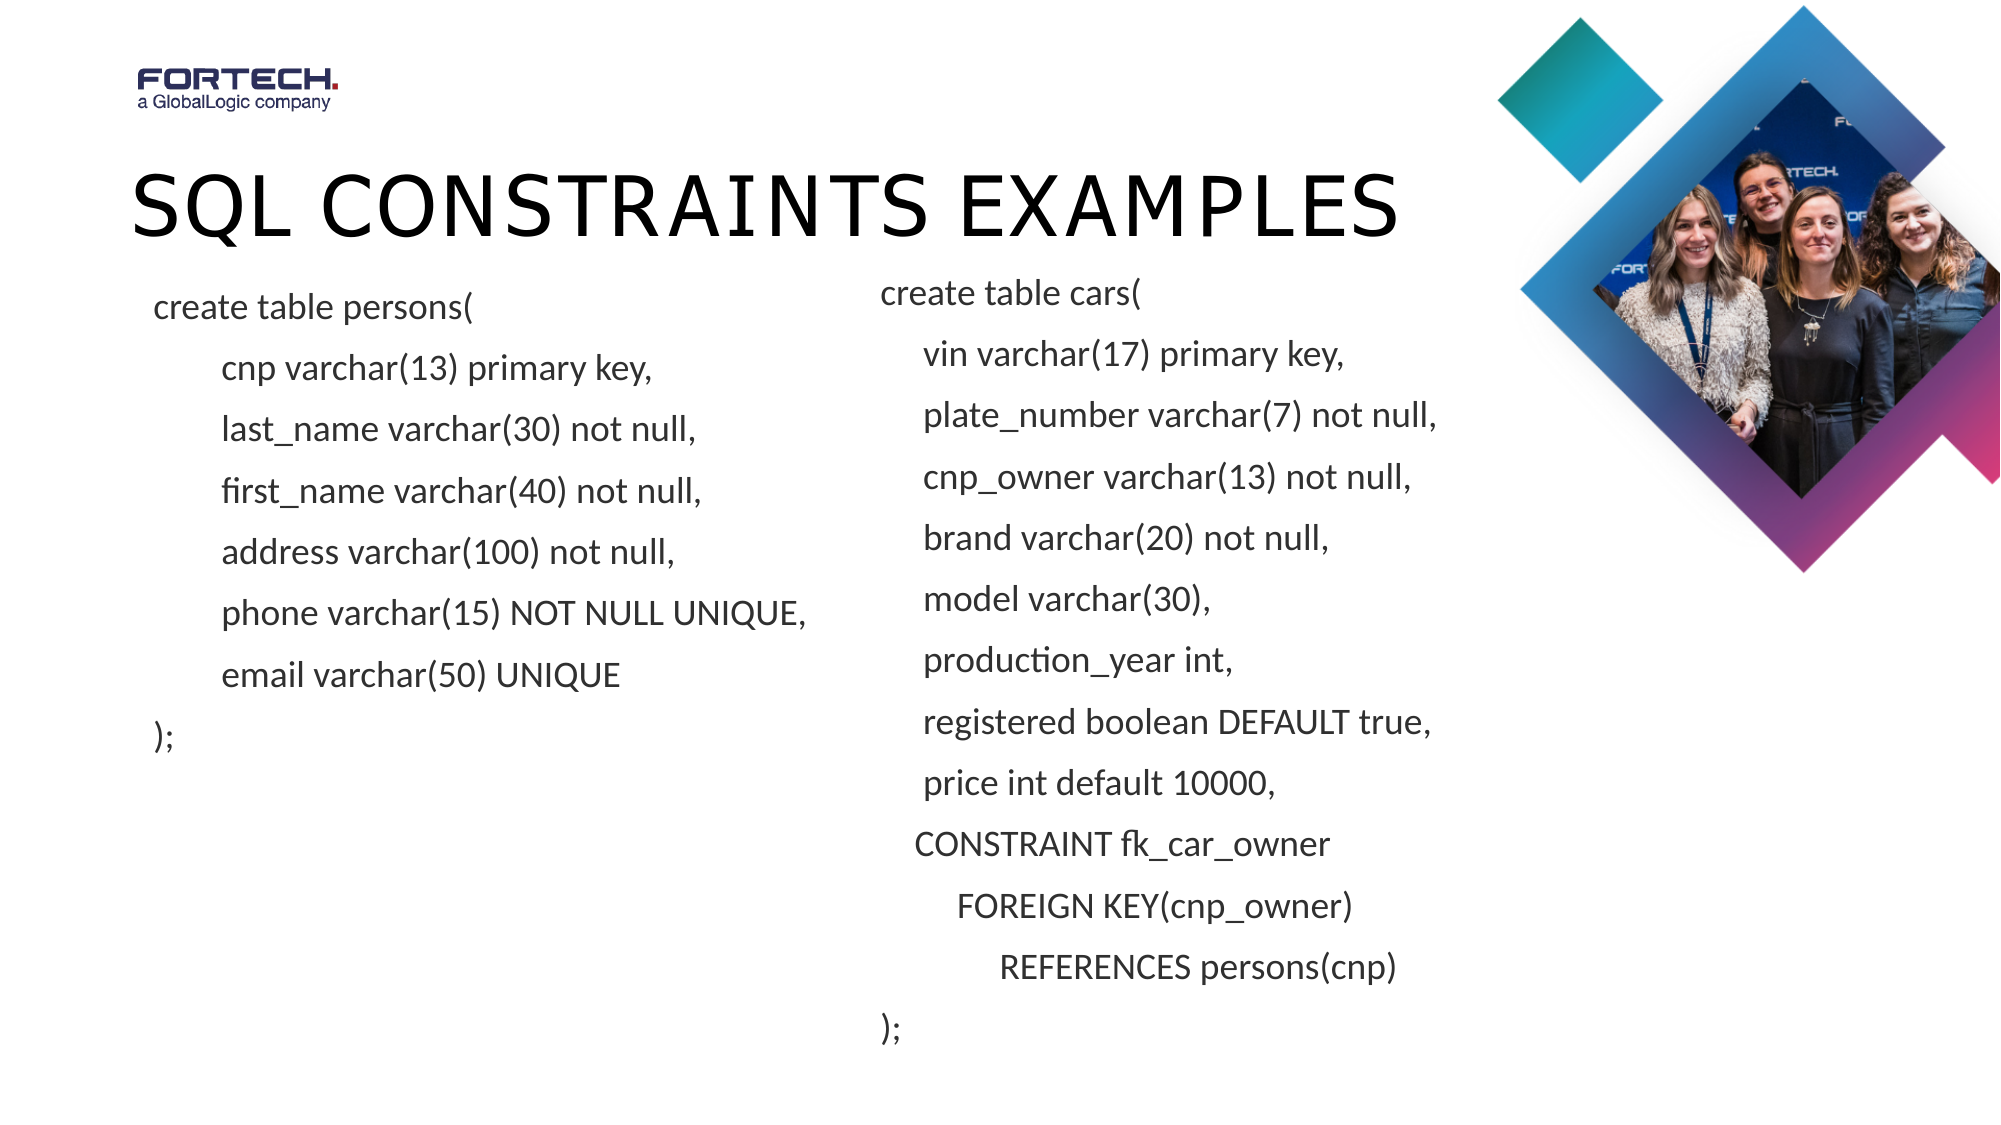

# SQL Constraints EXAMPLES
create table cars(
     vin varchar(17) primary key,
     plate_number varchar(7) not null,
     cnp_owner varchar(13) not null,
     brand varchar(20) not null,
     model varchar(30),
     production_year int,
     registered boolean DEFAULT true,
     price int default 10000,
    CONSTRAINT fk_car_owner
         FOREIGN KEY(cnp_owner)
              REFERENCES persons(cnp)
);
create table persons(
        cnp varchar(13) primary key,
        last_name varchar(30) not null,
        first_name varchar(40) not null,
        address varchar(100) not null,
        phone varchar(15) NOT NULL UNIQUE,
        email varchar(50) UNIQUE
);